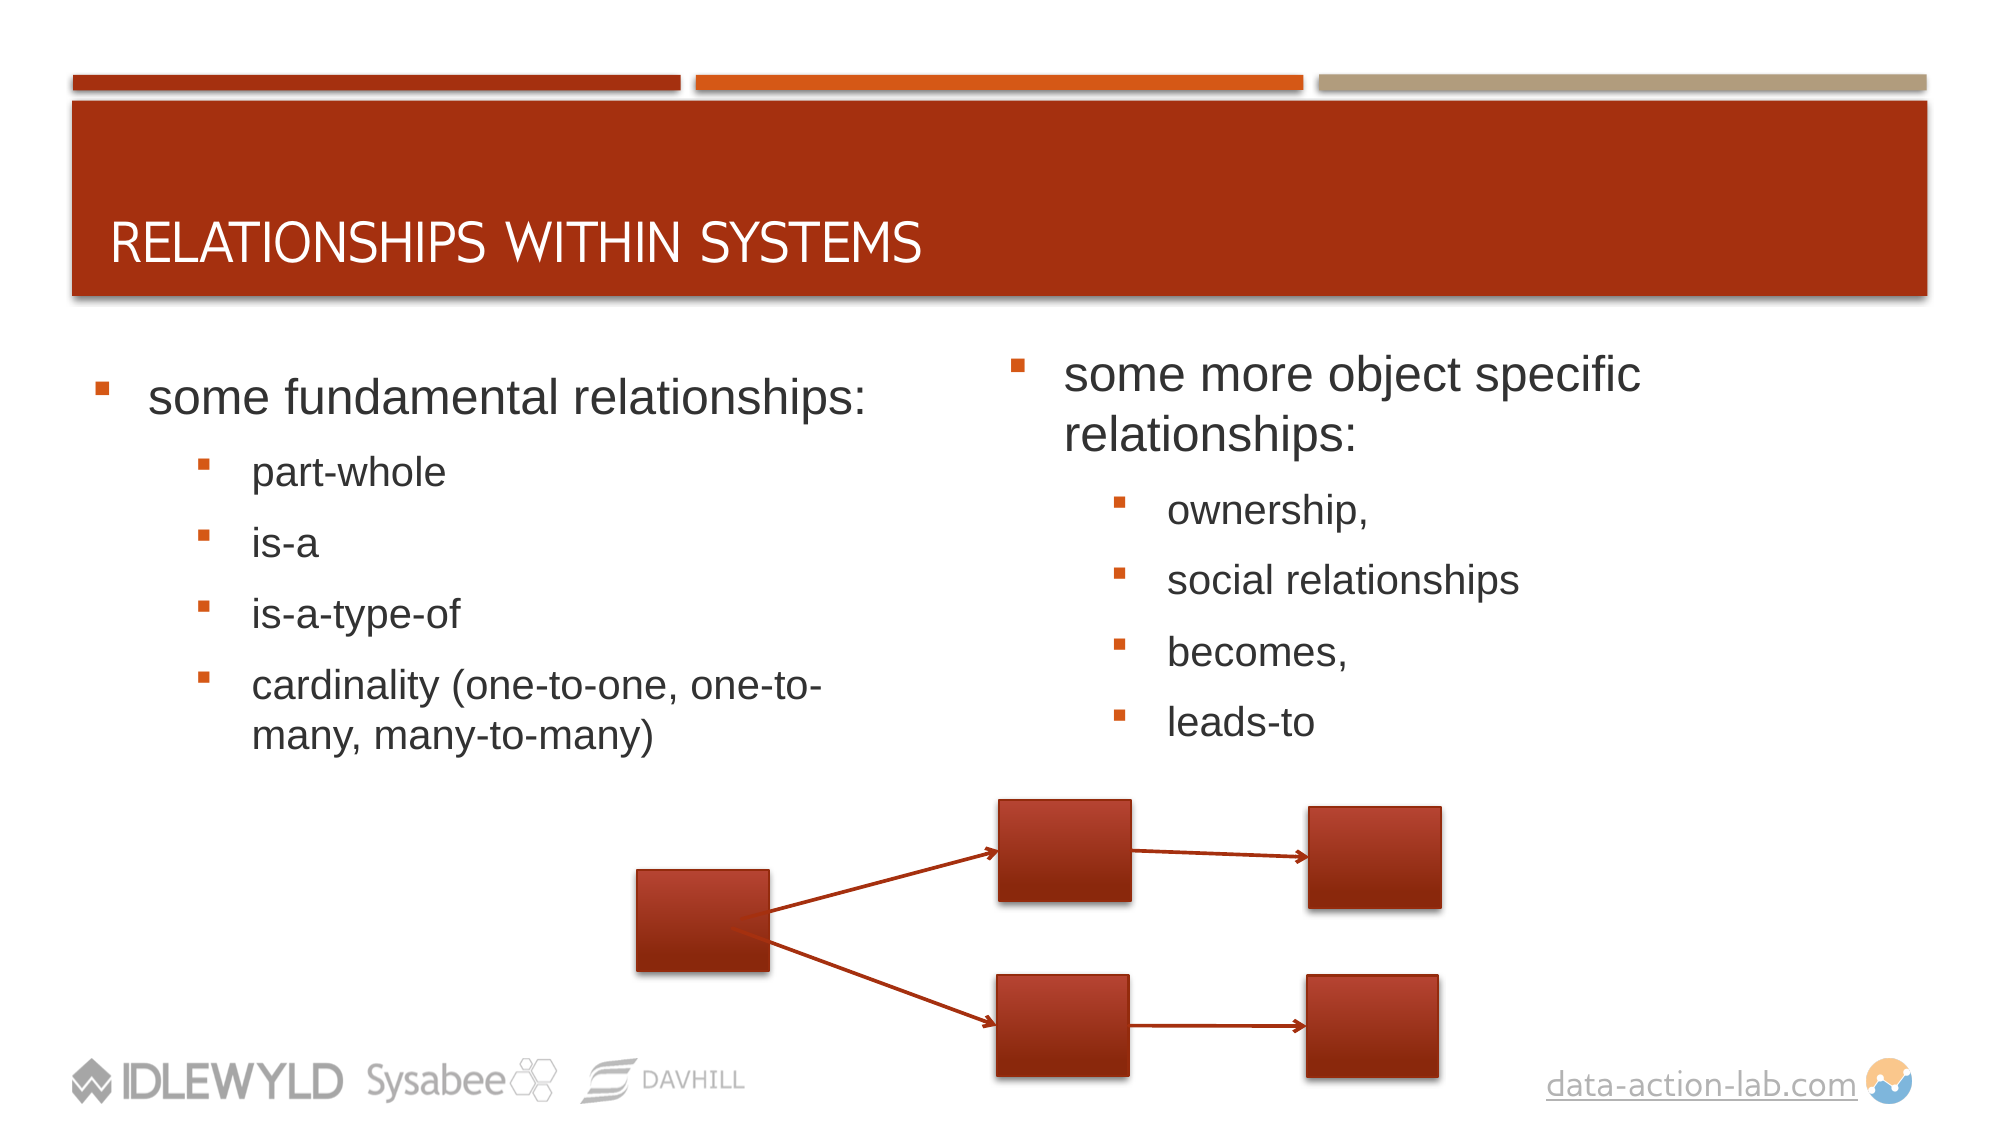

# Relationships Within Systems
some more object specific relationships:
ownership,
social relationships
becomes,
leads-to
some fundamental relationships:
part-whole
is-a
is-a-type-of
cardinality (one-to-one, one-to-many, many-to-many)